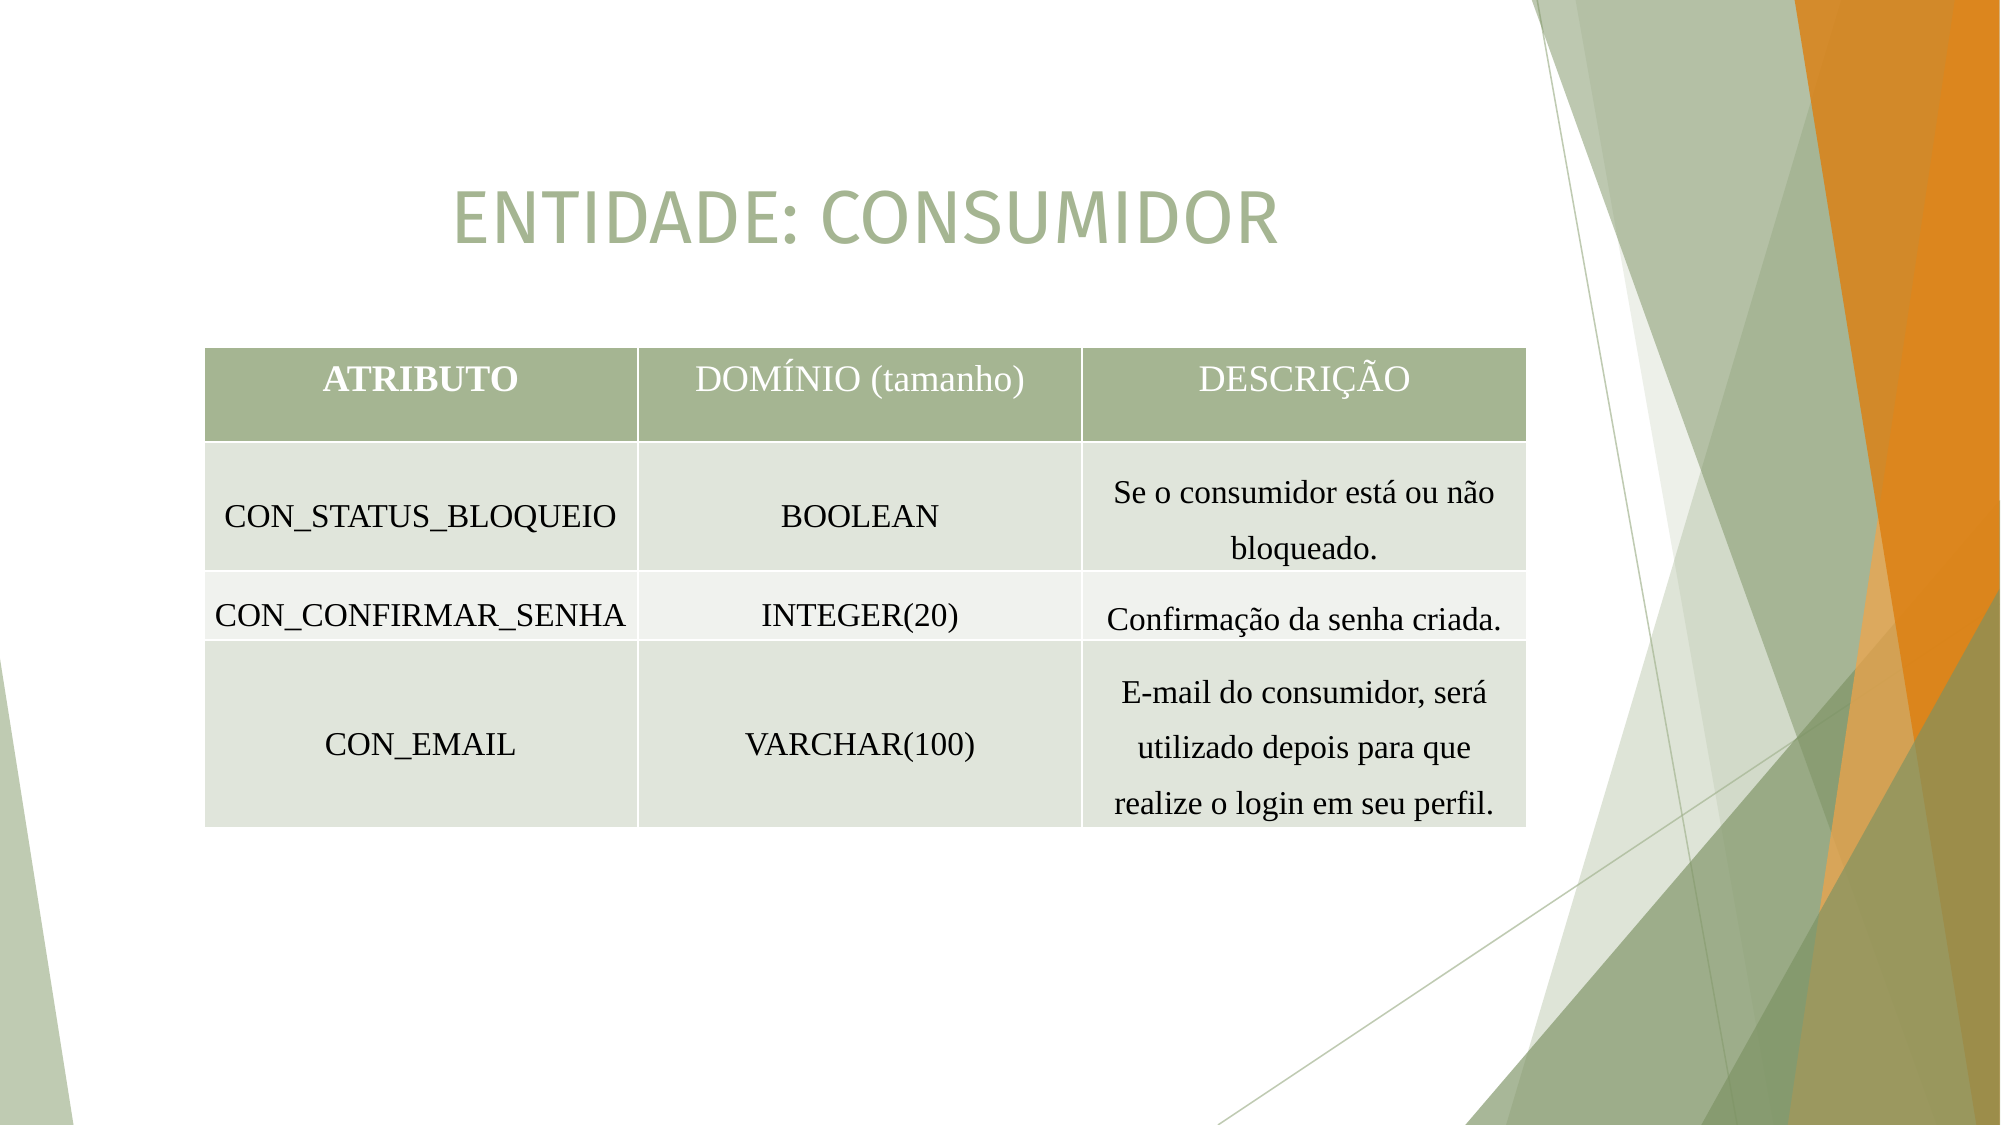

# ENTIDADE: CONSUMIDOR
| ATRIBUTO | DOMÍNIO (tamanho) | DESCRIÇÃO |
| --- | --- | --- |
| CON\_STATUS\_BLOQUEIO | BOOLEAN | Se o consumidor está ou não bloqueado. |
| CON\_CONFIRMAR\_SENHA | INTEGER(20) | Confirmação da senha criada. |
| CON\_EMAIL | VARCHAR(100) | E-mail do consumidor, será utilizado depois para que realize o login em seu perfil. |